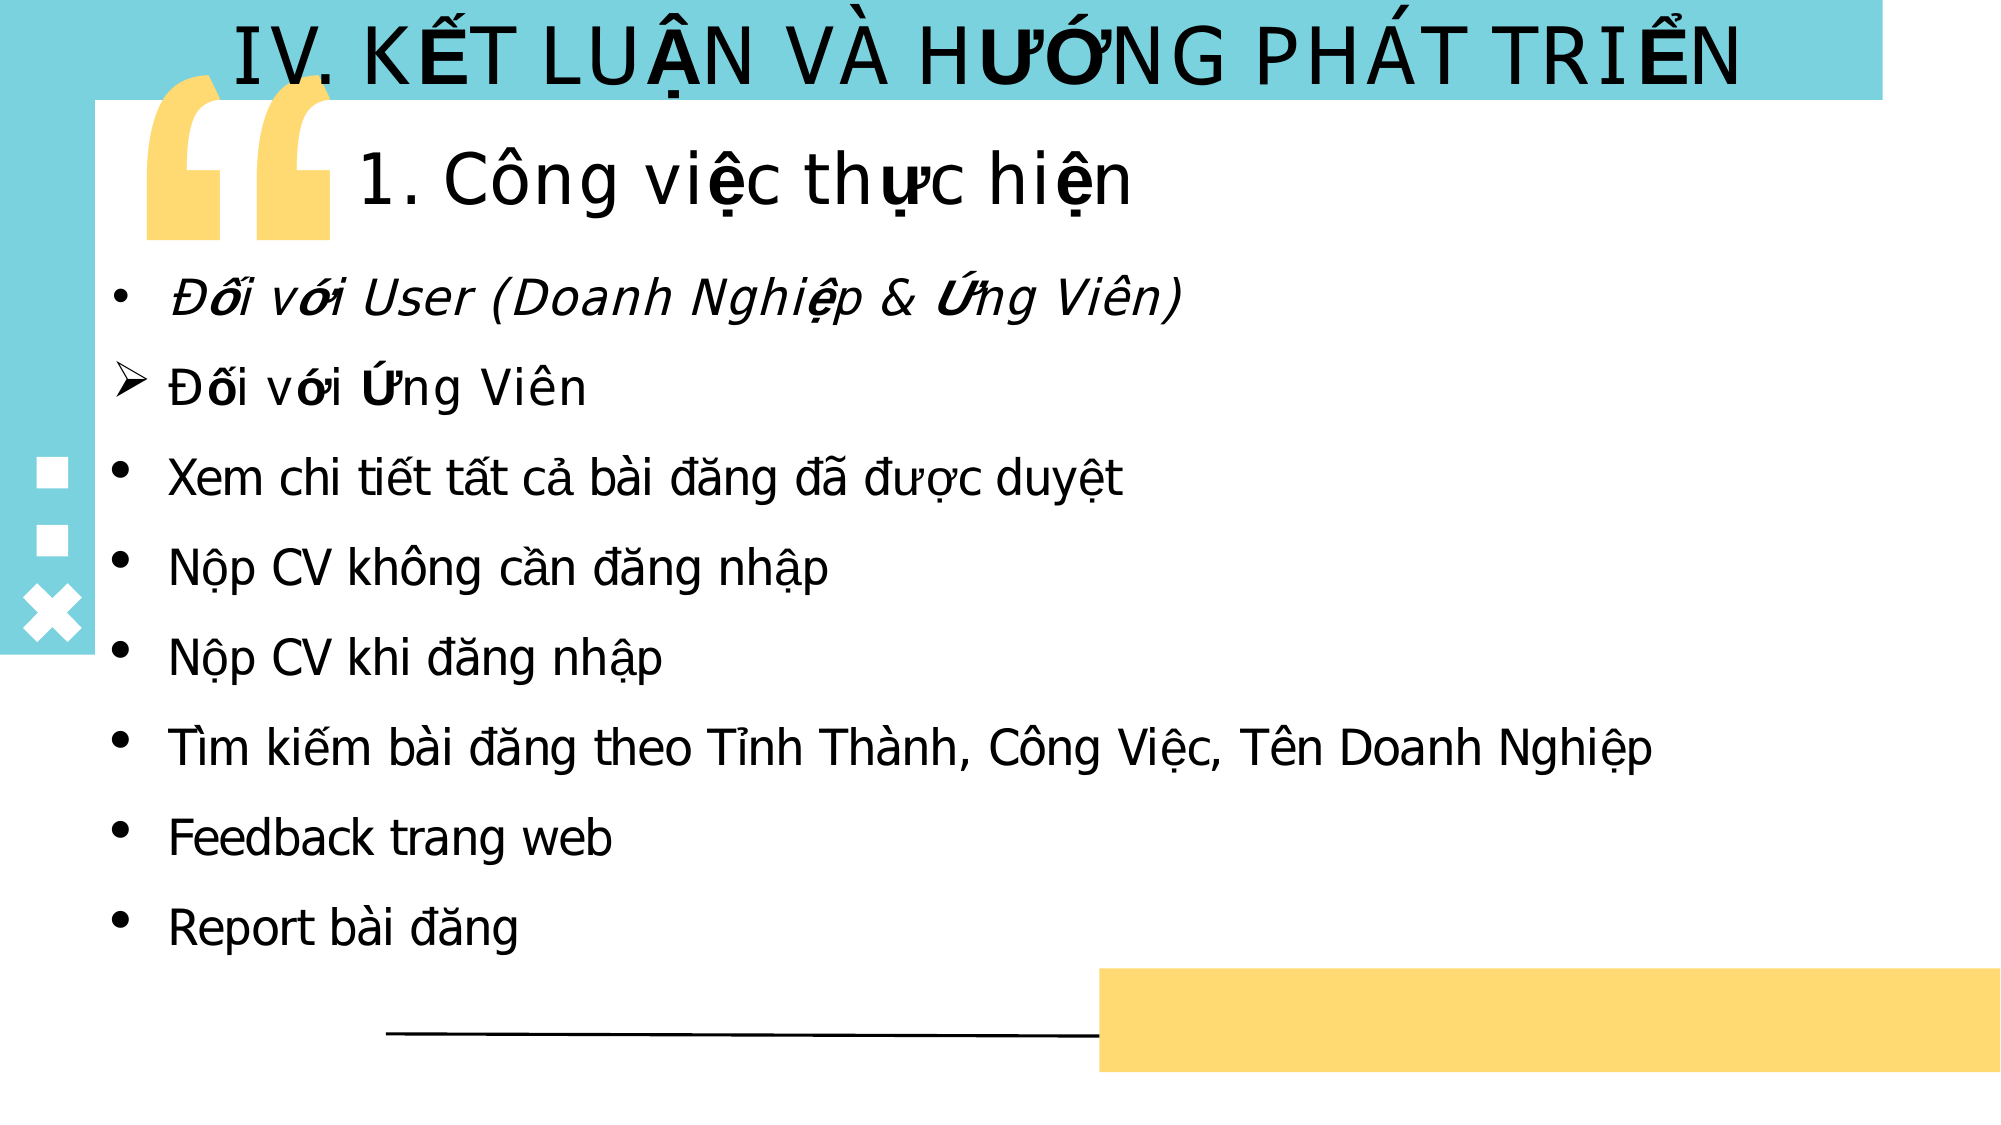

# IV. KẾT LUẬN VÀ HƯỚNG PHÁT TRIỂN
1. Công việc thực hiện
Đối với User (Doanh Nghiệp & Ứng Viên)
Đối với Ứng Viên
Xem chi tiết tất cả bài đăng đã được duyệt
Nộp CV không cần đăng nhập
Nộp CV khi đăng nhập
Tìm kiếm bài đăng theo Tỉnh Thành, Công Việc, Tên Doanh Nghiệp
Feedback trang web
Report bài đăng